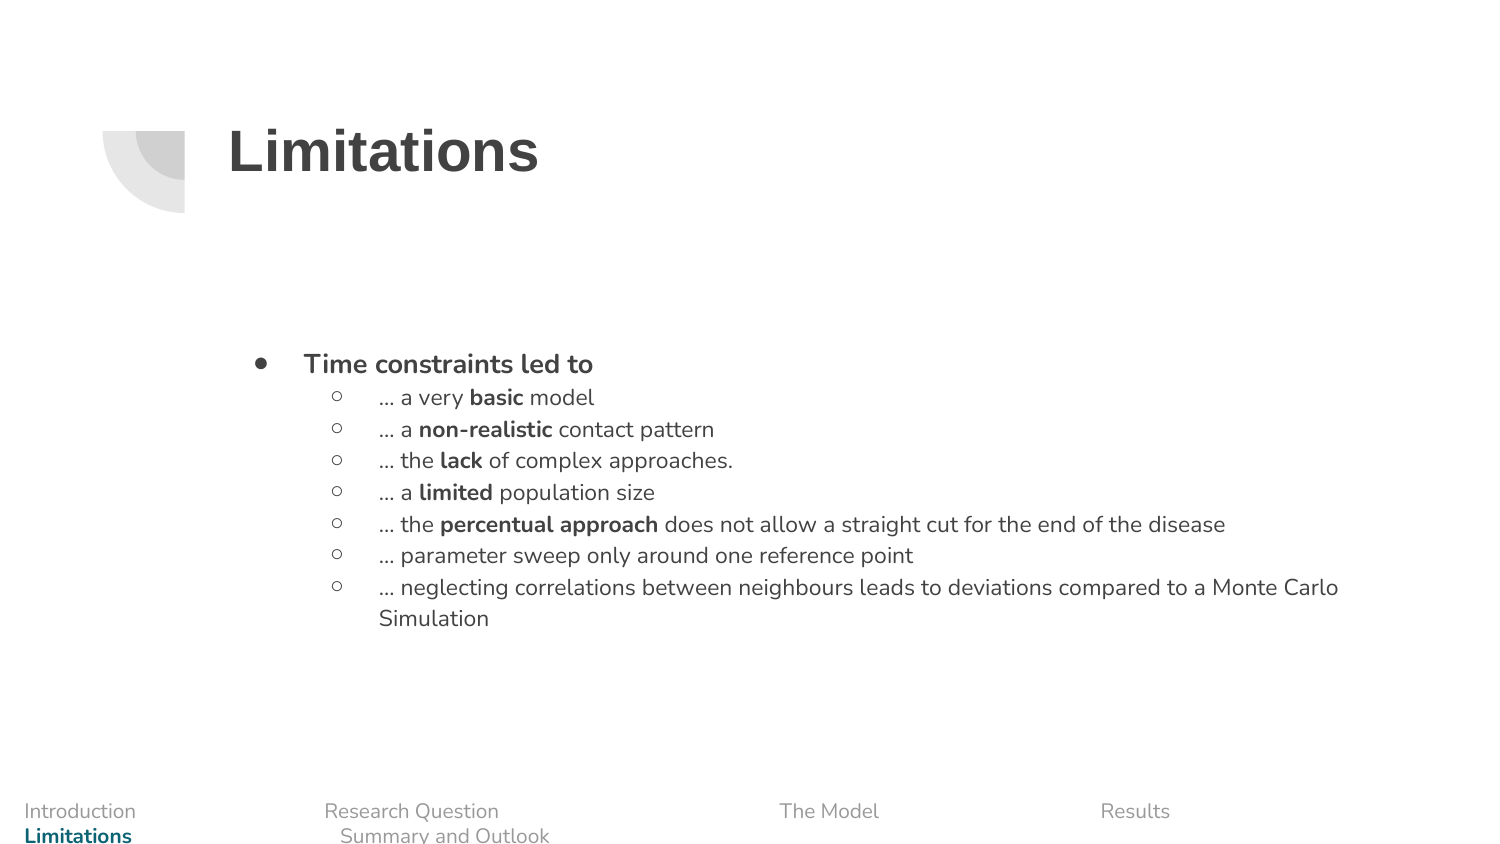

# Limitations
Time constraints led to
… a very basic model
… a non-realistic contact pattern
… the lack of complex approaches.
… a limited population size
… the percentual approach does not allow a straight cut for the end of the disease
… parameter sweep only around one reference point
… neglecting correlations between neighbours leads to deviations compared to a Monte Carlo Simulation

Introduction	   	Research Question 	        	 The Model	      	     Results 	        	 Limitations 	       	   Summary and Outlook